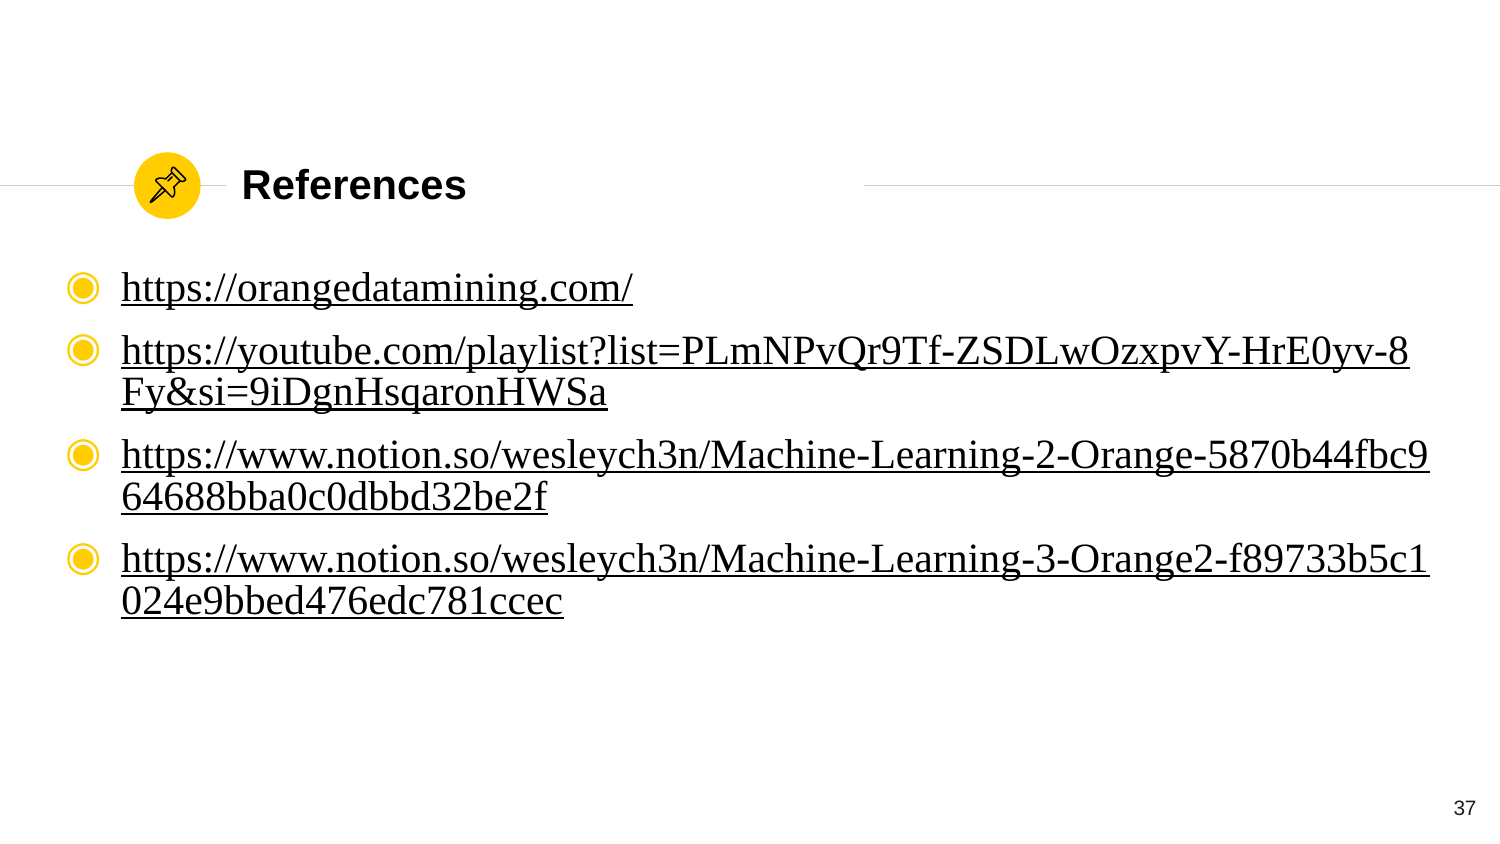

# References

https://orangedatamining.com/
https://youtube.com/playlist?list=PLmNPvQr9Tf-ZSDLwOzxpvY-HrE0yv-8Fy&si=9iDgnHsqaronHWSa
https://www.notion.so/wesleych3n/Machine-Learning-2-Orange-5870b44fbc964688bba0c0dbbd32be2f
https://www.notion.so/wesleych3n/Machine-Learning-3-Orange2-f89733b5c1024e9bbed476edc781ccec
37